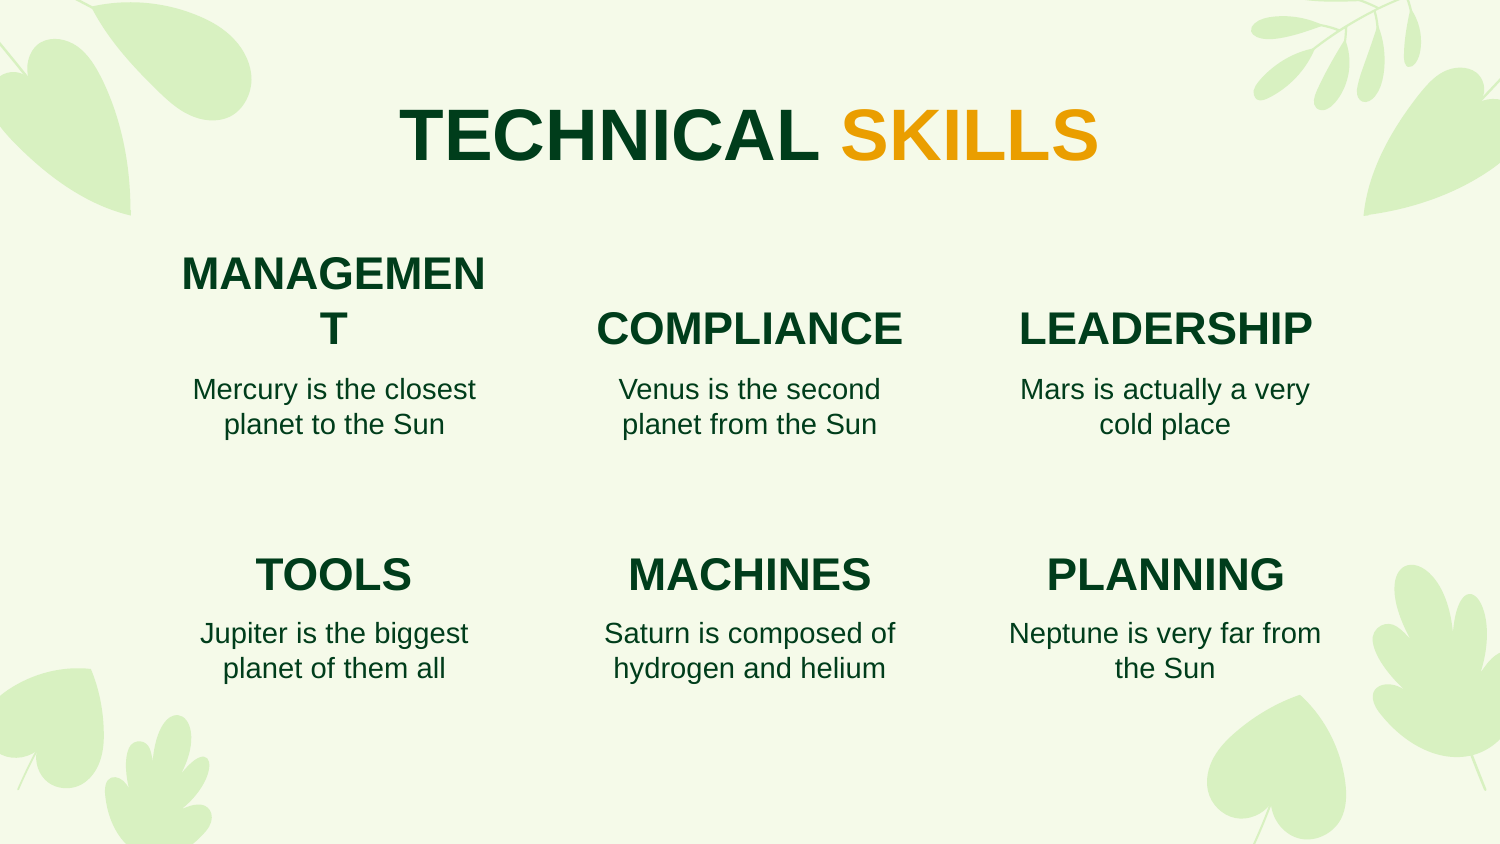

# TECHNICAL SKILLS
MANAGEMENT
COMPLIANCE
LEADERSHIP
Mercury is the closest planet to the Sun
Venus is the second planet from the Sun
Mars is actually a very cold place
TOOLS
MACHINES
PLANNING
Jupiter is the biggest planet of them all
Saturn is composed of hydrogen and helium
Neptune is very far from the Sun